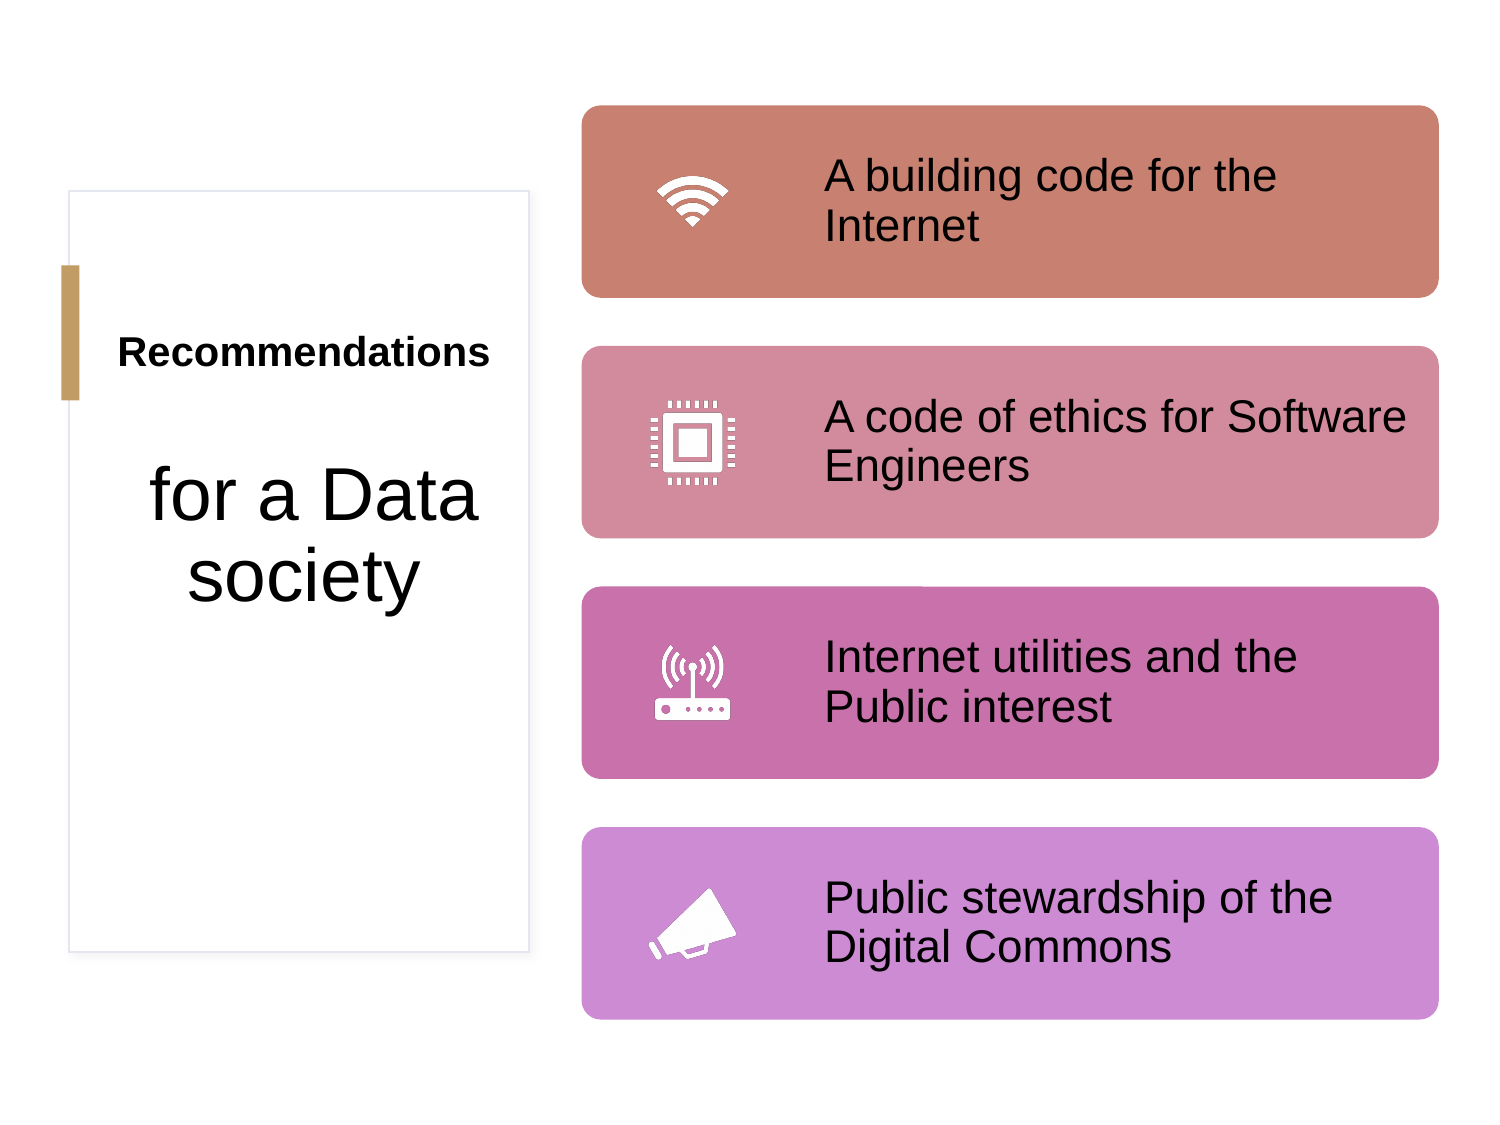

A building code for the Internet
A code of ethics for Software Engineers
Internet utilities and the Public interest
Public stewardship of the Digital Commons

# Recommendations for a Data society